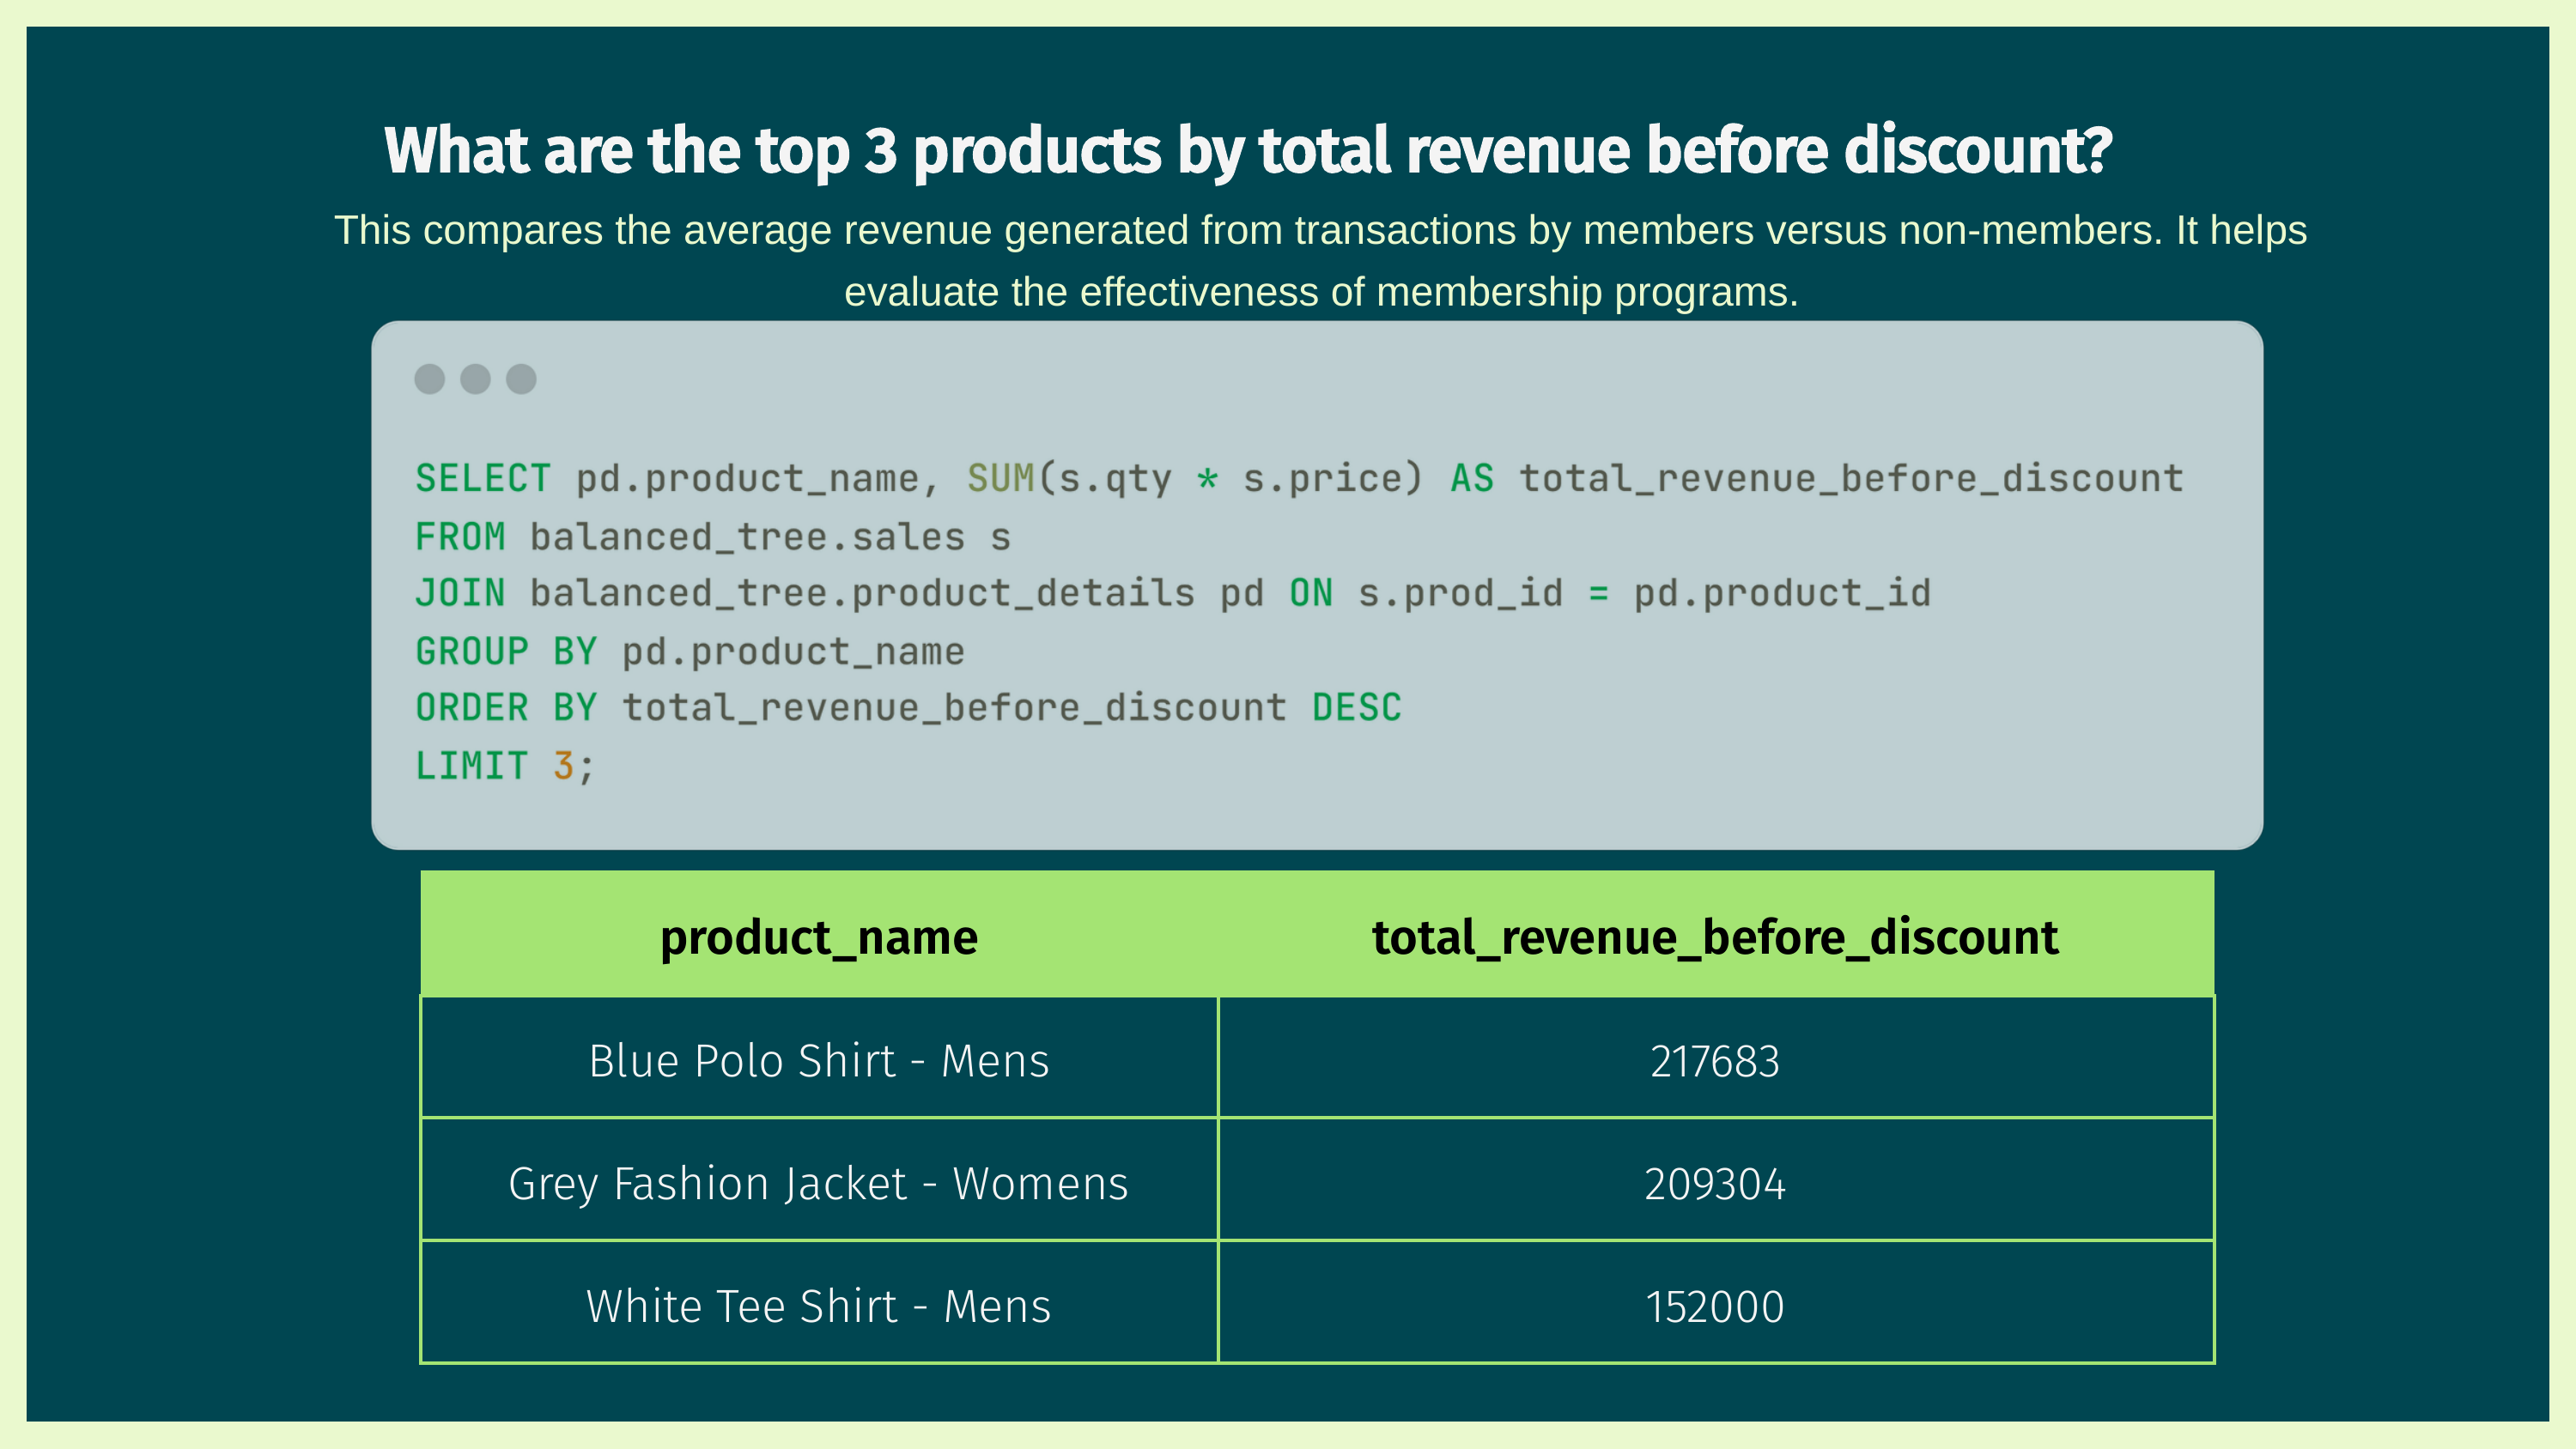

What are the top 3 products by total revenue before discount?
This compares the average revenue generated from transactions by members versus non-members. It helps evaluate the effectiveness of membership programs.

| product\_name | total\_revenue\_before\_discount |
| --- | --- |
| Blue Polo Shirt - Mens | 217683 |
| Grey Fashion Jacket - Womens | 209304 |
| White Tee Shirt - Mens | 152000 |